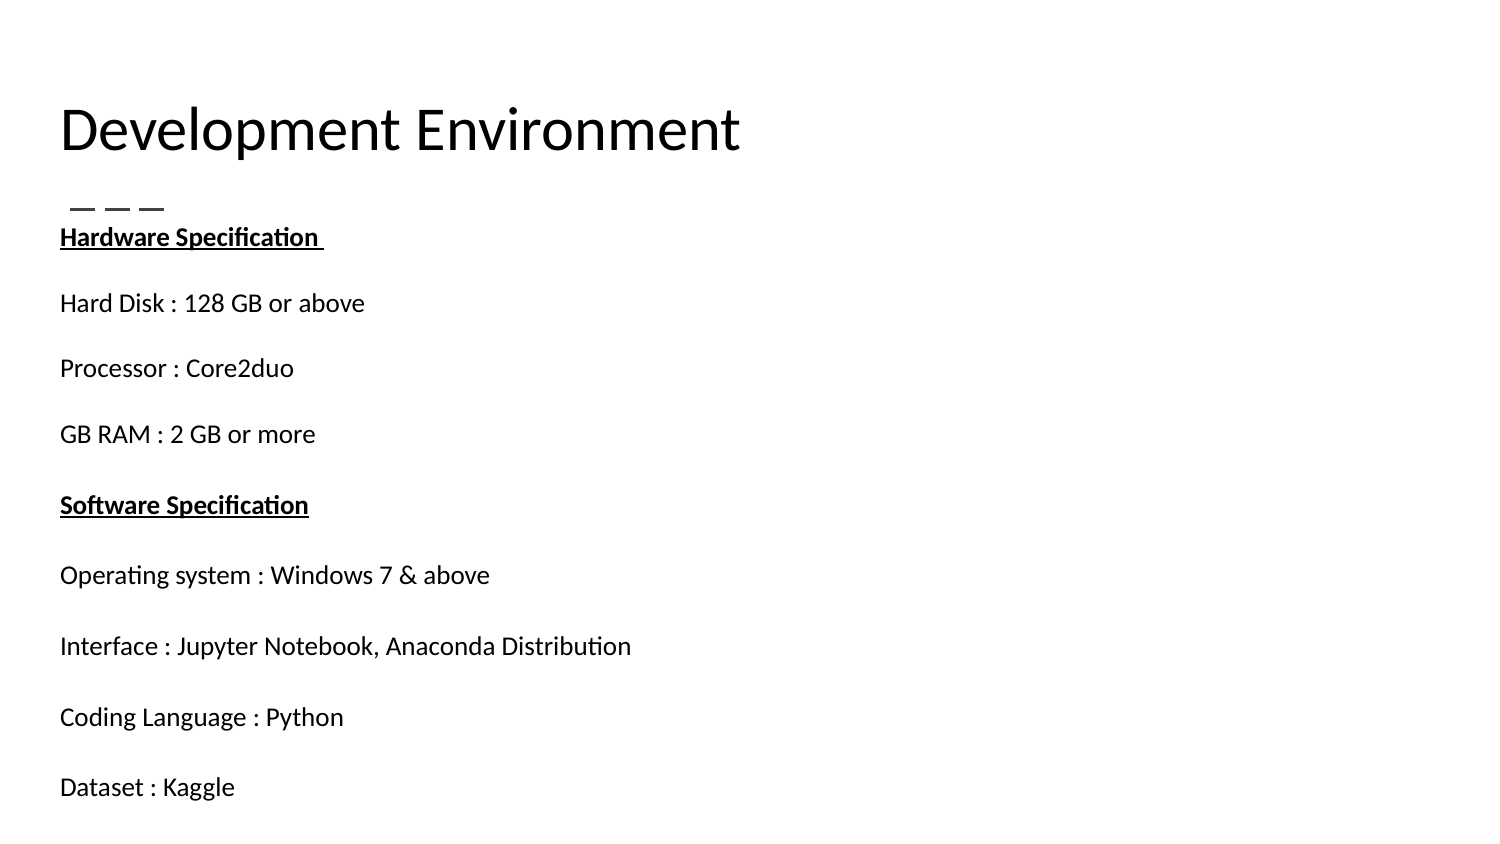

# Development Environment
Hardware Specification
Hard Disk : 128 GB or above
Processor : Core2duo
GB RAM : 2 GB or more
Software Specification
Operating system : Windows 7 & above
Interface : Jupyter Notebook, Anaconda Distribution
Coding Language : Python
Dataset : Kaggle